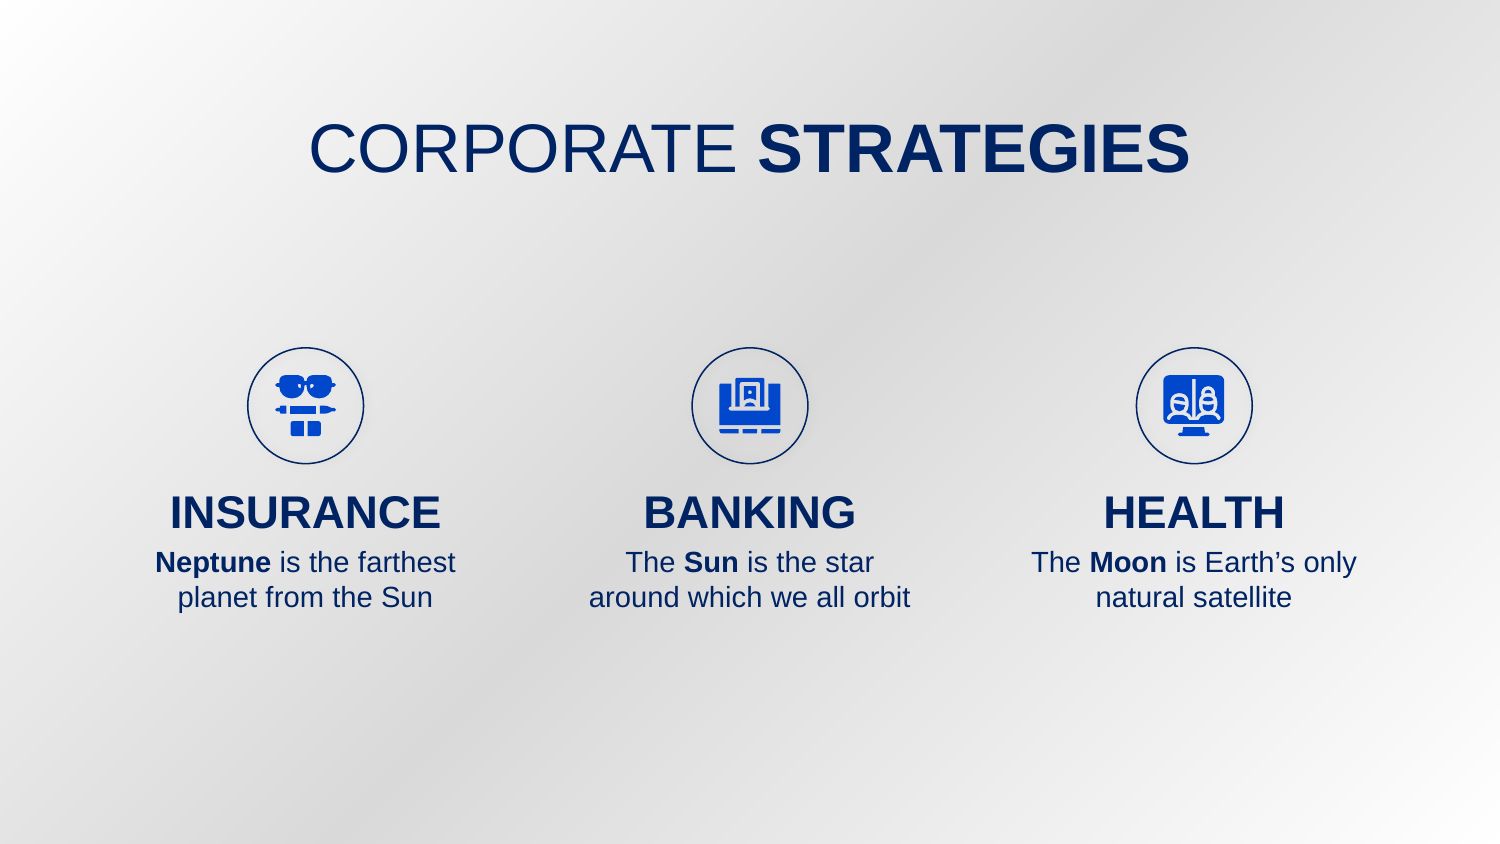

CORPORATE STRATEGIES

# INSURANCE
HEALTH
BANKING
Neptune is the farthest planet from the Sun
The Sun is the star around which we all orbit
The Moon is Earth’s only natural satellite